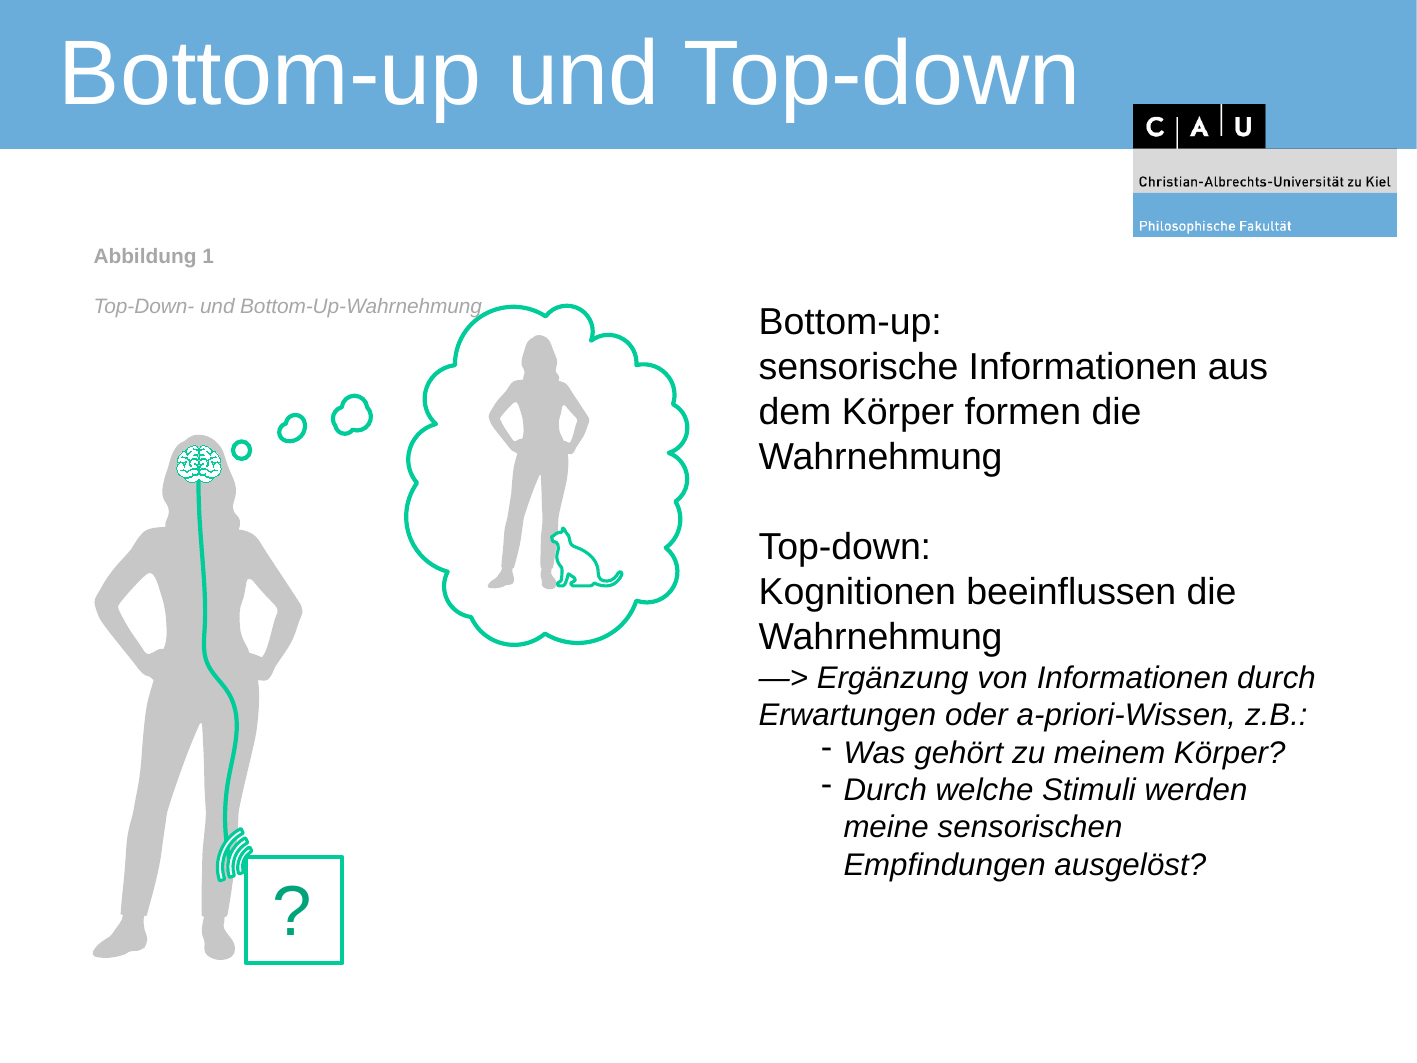

# Bottom-up und Top-down
Abbildung 1
Top-Down- und Bottom-Up-Wahrnehmung
Bottom-up:
sensorische Informationen aus dem Körper formen die Wahrnehmung

Top-down:
Kognitionen beeinflussen die Wahrnehmung
—> Ergänzung von Informationen durch Erwartungen oder a-priori-Wissen, z.B.:
Was gehört zu meinem Körper?
Durch welche Stimuli werden meine sensorischen Empfindungen ausgelöst?

?